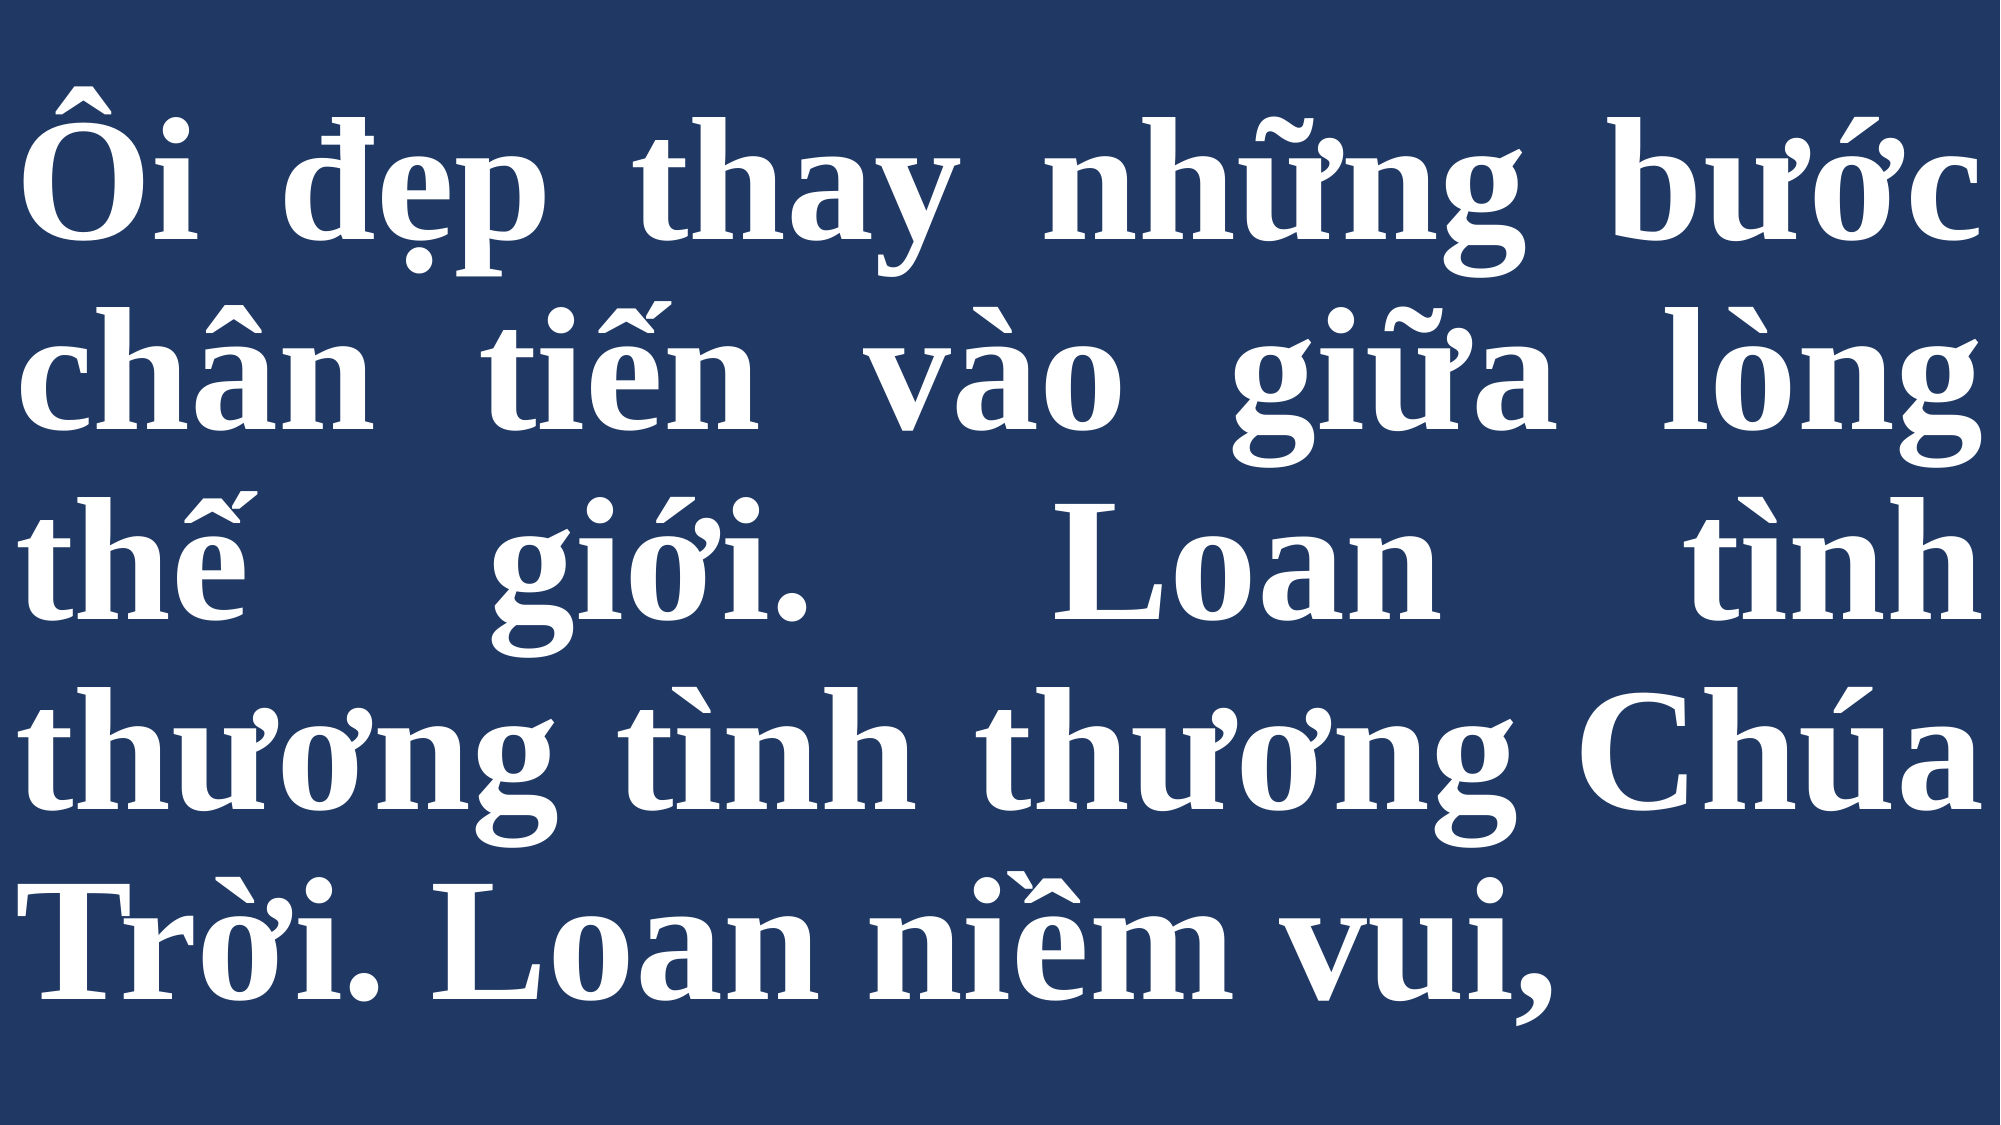

# Ôi đẹp thay những bước chân tiến vào giữa lòng thế giới. Loan tình thương tình thương Chúa Trời. Loan niềm vui,